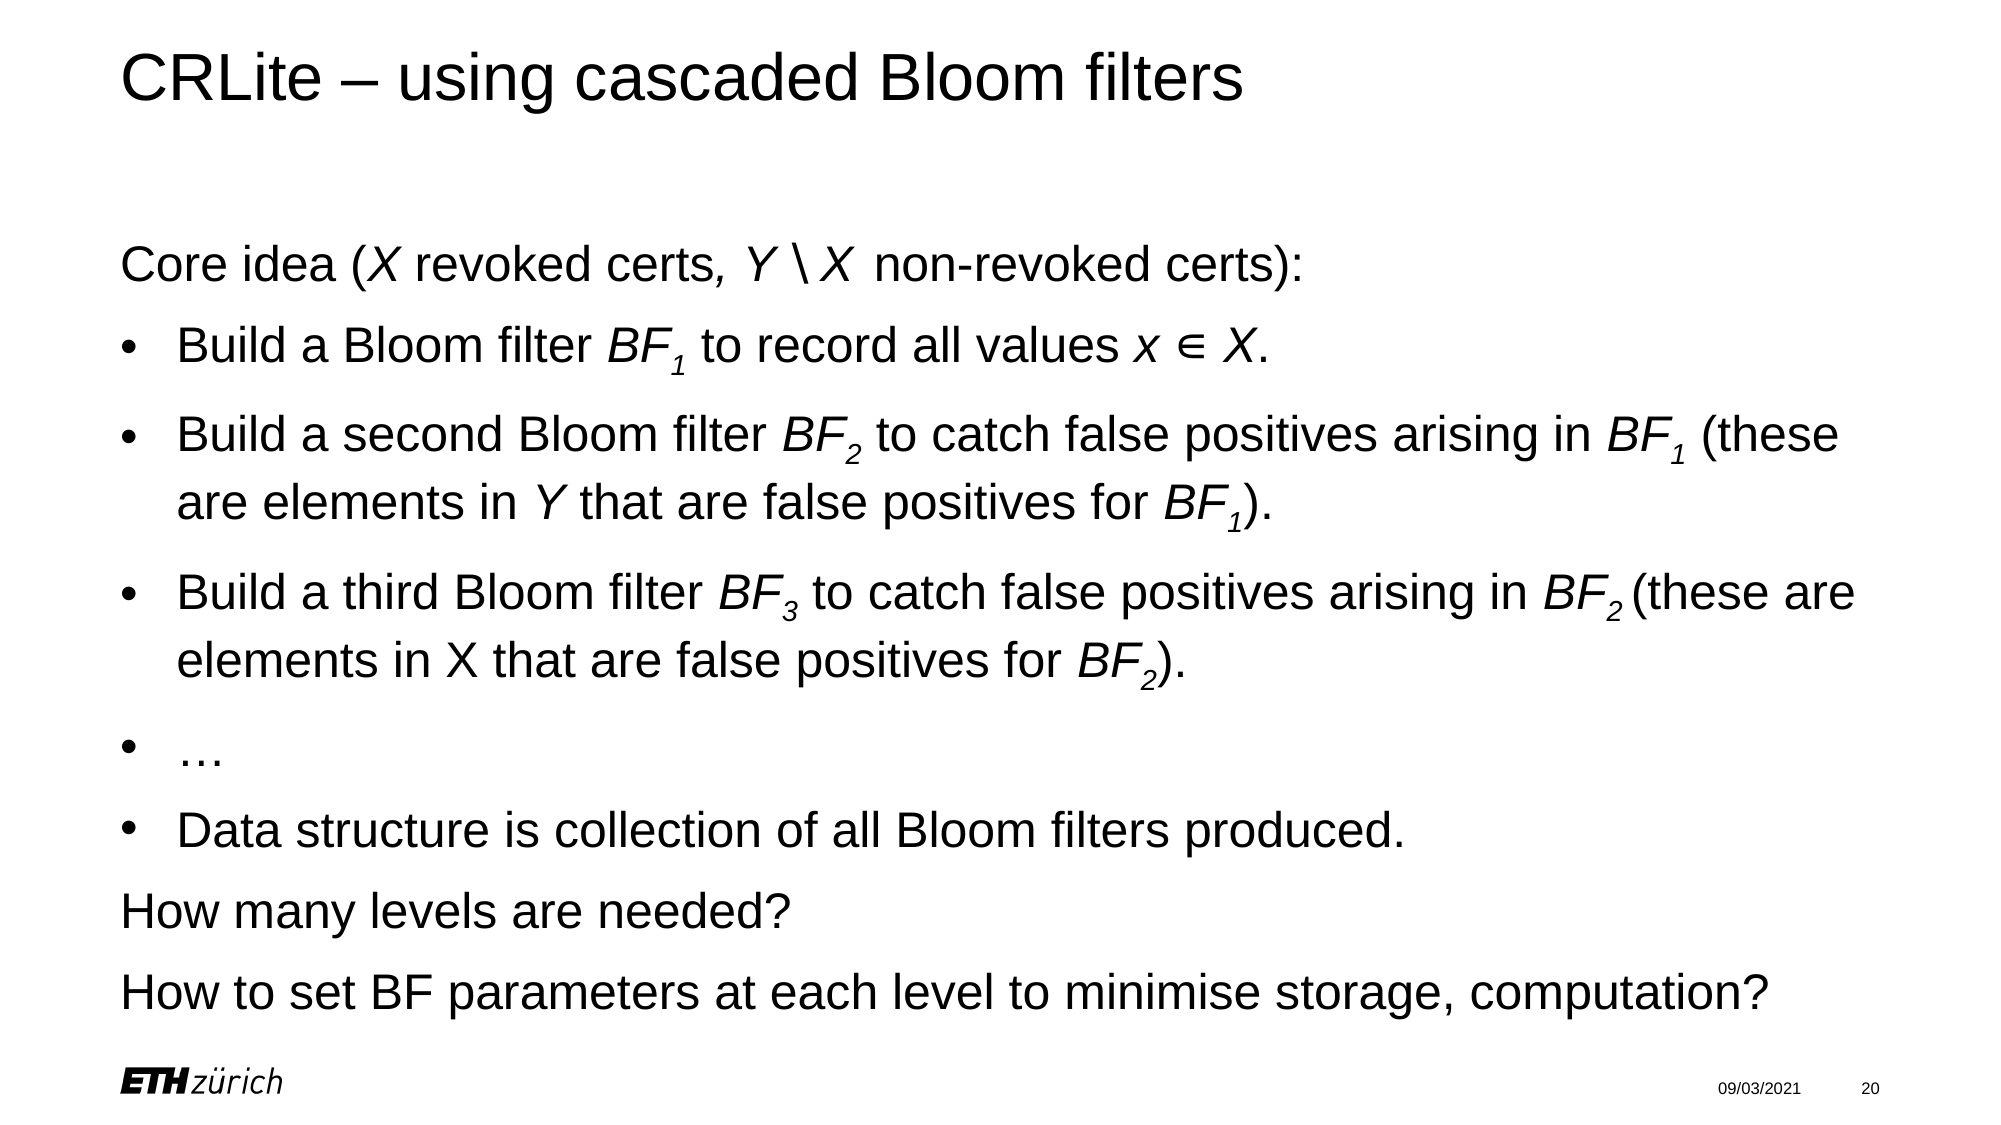

# CRLite – using cascaded Bloom filters
Core idea (X revoked certs, Y∖X non-revoked certs):
Build a Bloom filter BF1 to record all values x ∊ X.
Build a second Bloom filter BF2 to catch false positives arising in BF1 (these are elements in Y that are false positives for BF1).
Build a third Bloom filter BF3 to catch false positives arising in BF2 (these are elements in X that are false positives for BF2).
…
Data structure is collection of all Bloom filters produced.
How many levels are needed?
How to set BF parameters at each level to minimise storage, computation?

09/03/2021
20